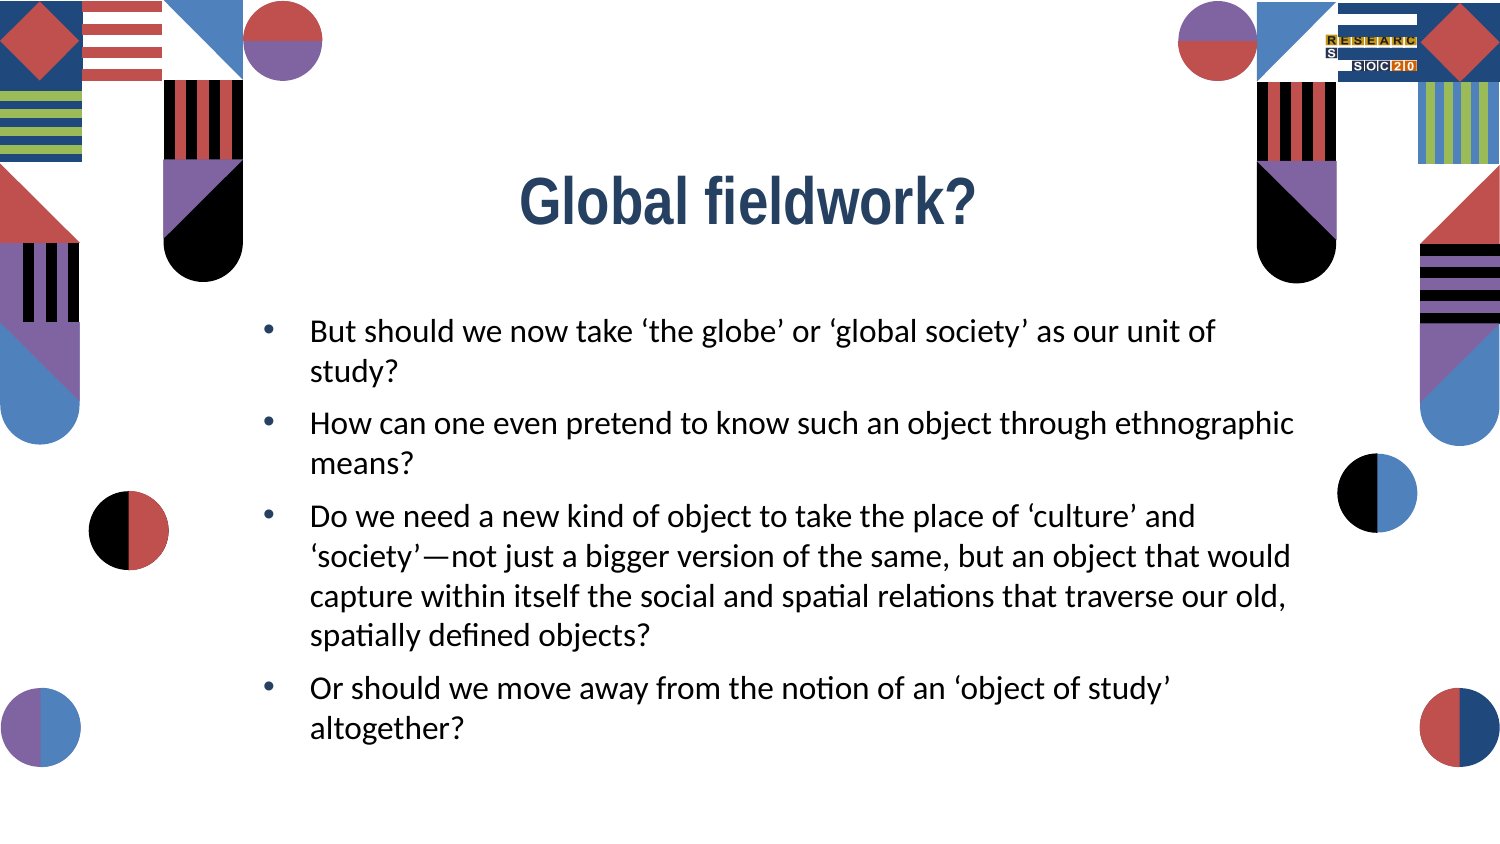

Global fieldwork?
But should we now take ‘the globe’ or ‘global society’ as our unit of study?
How can one even pretend to know such an object through ethnographic means?
Do we need a new kind of object to take the place of ‘culture’ and ‘society’—not just a bigger version of the same, but an object that would capture within itself the social and spatial relations that traverse our old, spatially defined objects?
Or should we move away from the notion of an ‘object of study’ altogether?